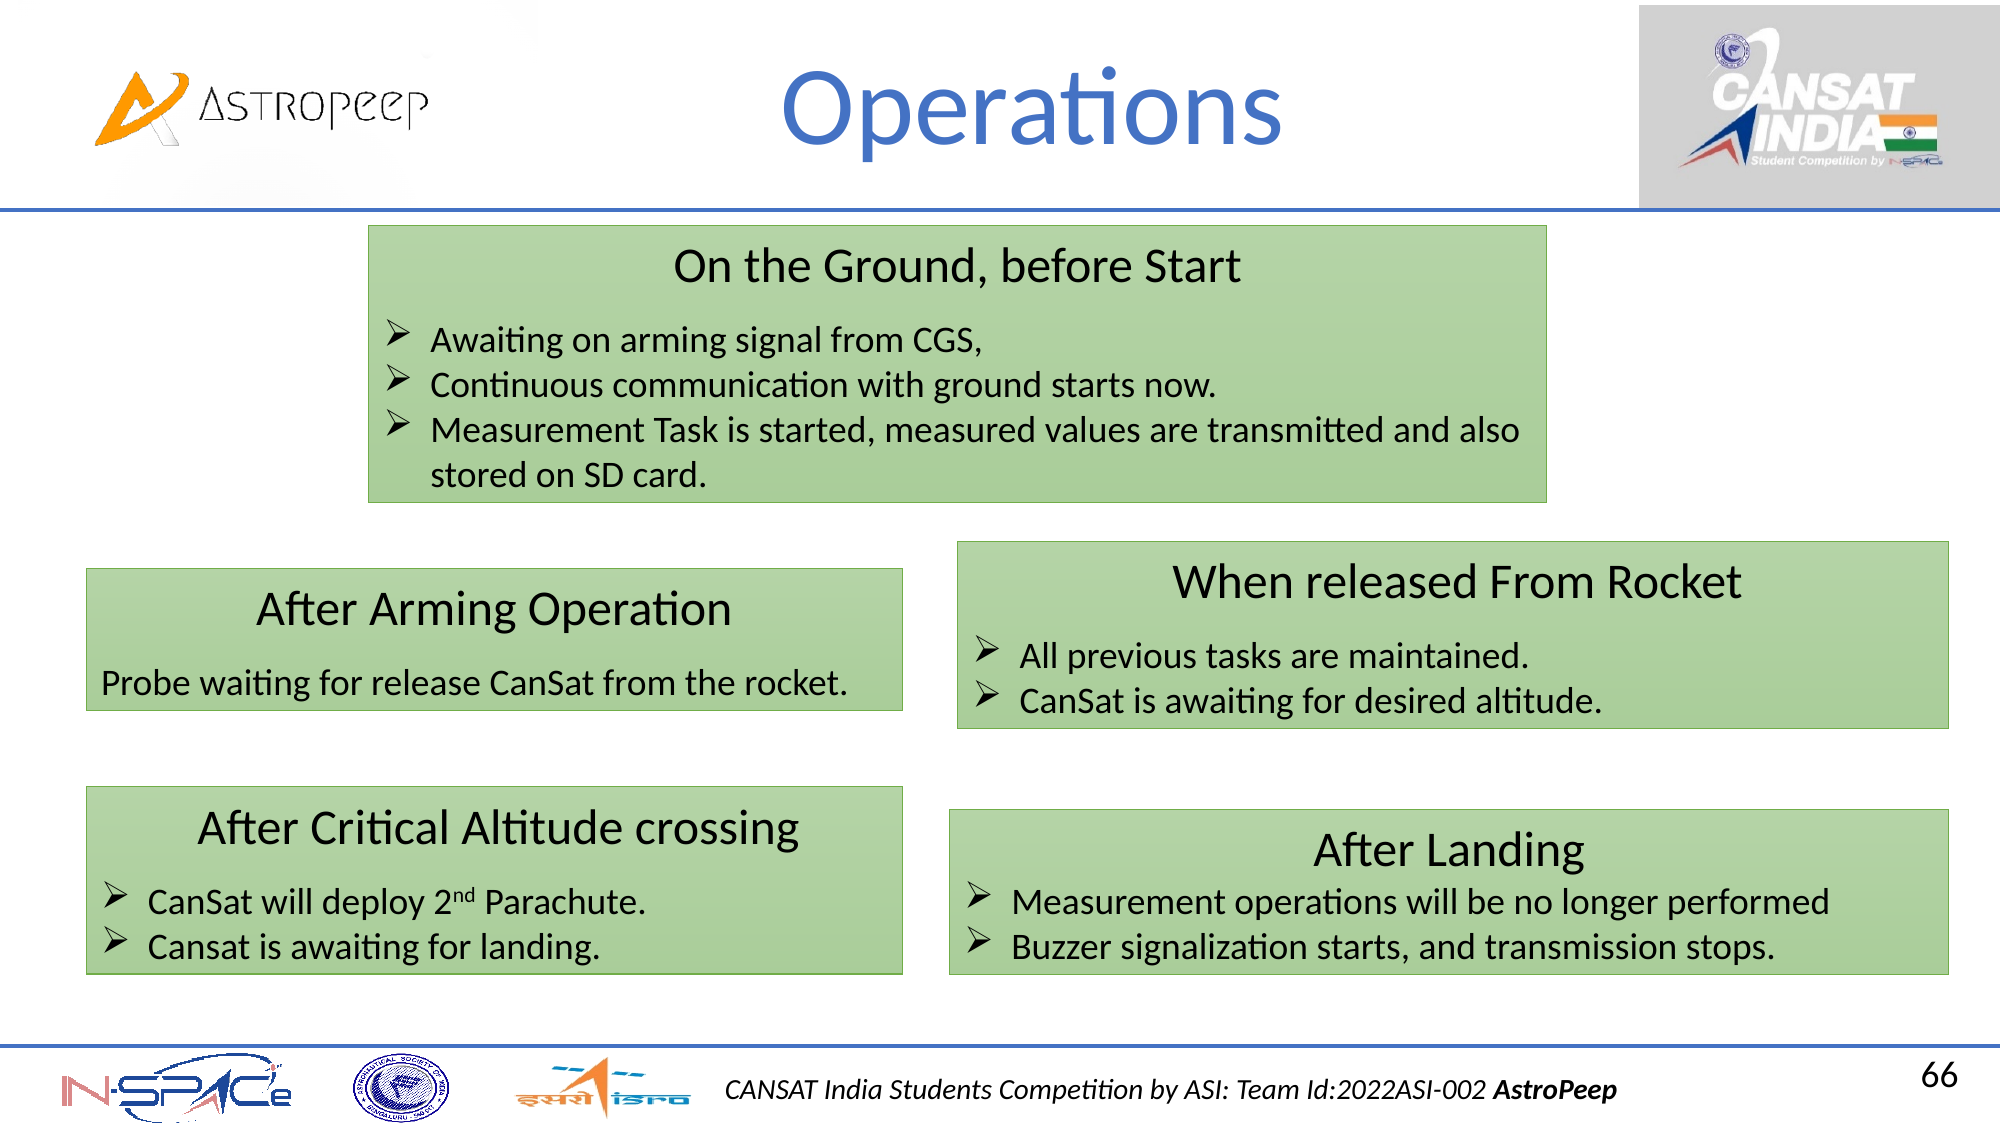

Operations
On the Ground, before Start
Awaiting on arming signal from CGS,
Continuous communication with ground starts now.
Measurement Task is started, measured values are transmitted and also stored on SD card.
 When released From Rocket
All previous tasks are maintained.
CanSat is awaiting for desired altitude.
After Arming Operation
Probe waiting for release CanSat from the rocket.
 After Critical Altitude crossing
CanSat will deploy 2nd Parachute.
Cansat is awaiting for landing.
After Landing
Measurement operations will be no longer performed
Buzzer signalization starts, and transmission stops.
66